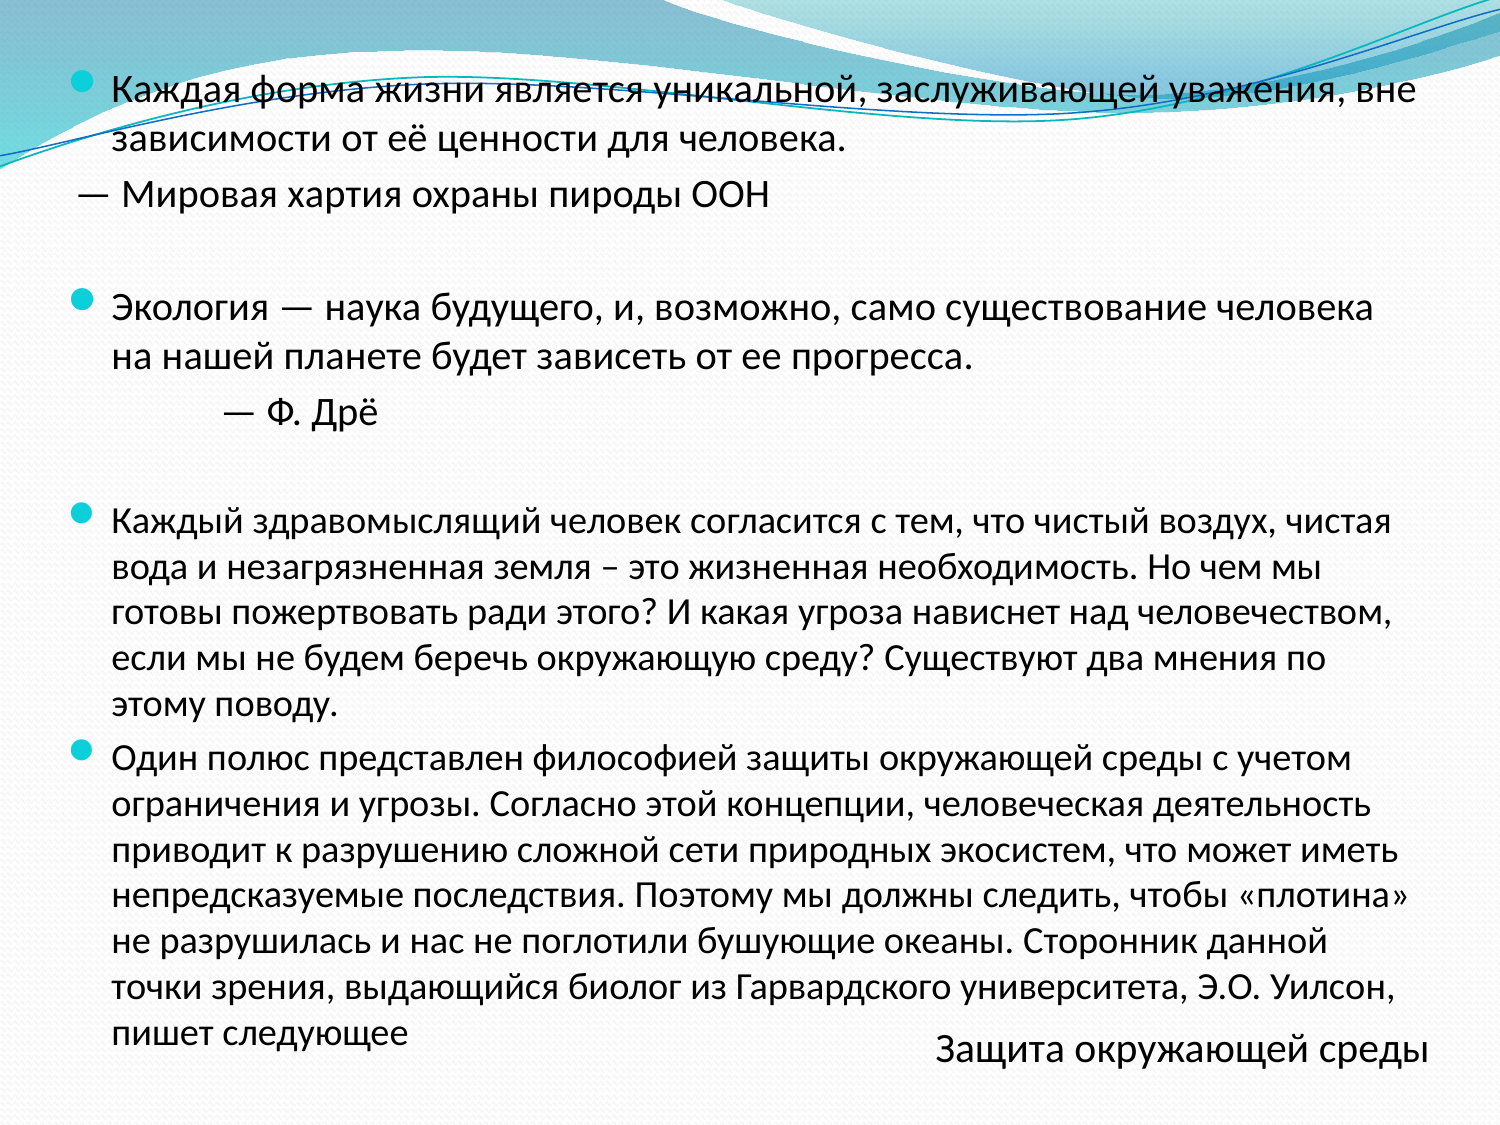

Каждая форма жизни является уникальной, заслуживающей уважения, вне зависимости от её ценности для человека.
	— Мировая хартия охраны пироды ООН

Экология — наука будущего, и, возможно, само существование человека на нашей планете будет зависеть от ее прогресса.
 	— Ф. Дрё

Каждый здравомыслящий человек согласится с тем, что чистый воздух, чистая вода и незагрязненная земля – это жизненная необходимость. Но чем мы готовы пожертвовать ради этого? И какая угроза нависнет над человечеством, если мы не будем беречь окружающую среду? Существуют два мнения по этому поводу.
Один полюс представлен философией защиты окружающей среды с учетом ограничения и угрозы. Согласно этой концепции, человеческая деятельность приводит к разрушению сложной сети природных экосистем, что может иметь непредсказуемые последствия. Поэтому мы должны следить, чтобы «плотина» не разрушилась и нас не поглотили бушующие океаны. Сторонник данной точки зрения, выдающийся биолог из Гарвардского университета, Э.О. Уилсон, пишет следующее

Защита окружающей среды